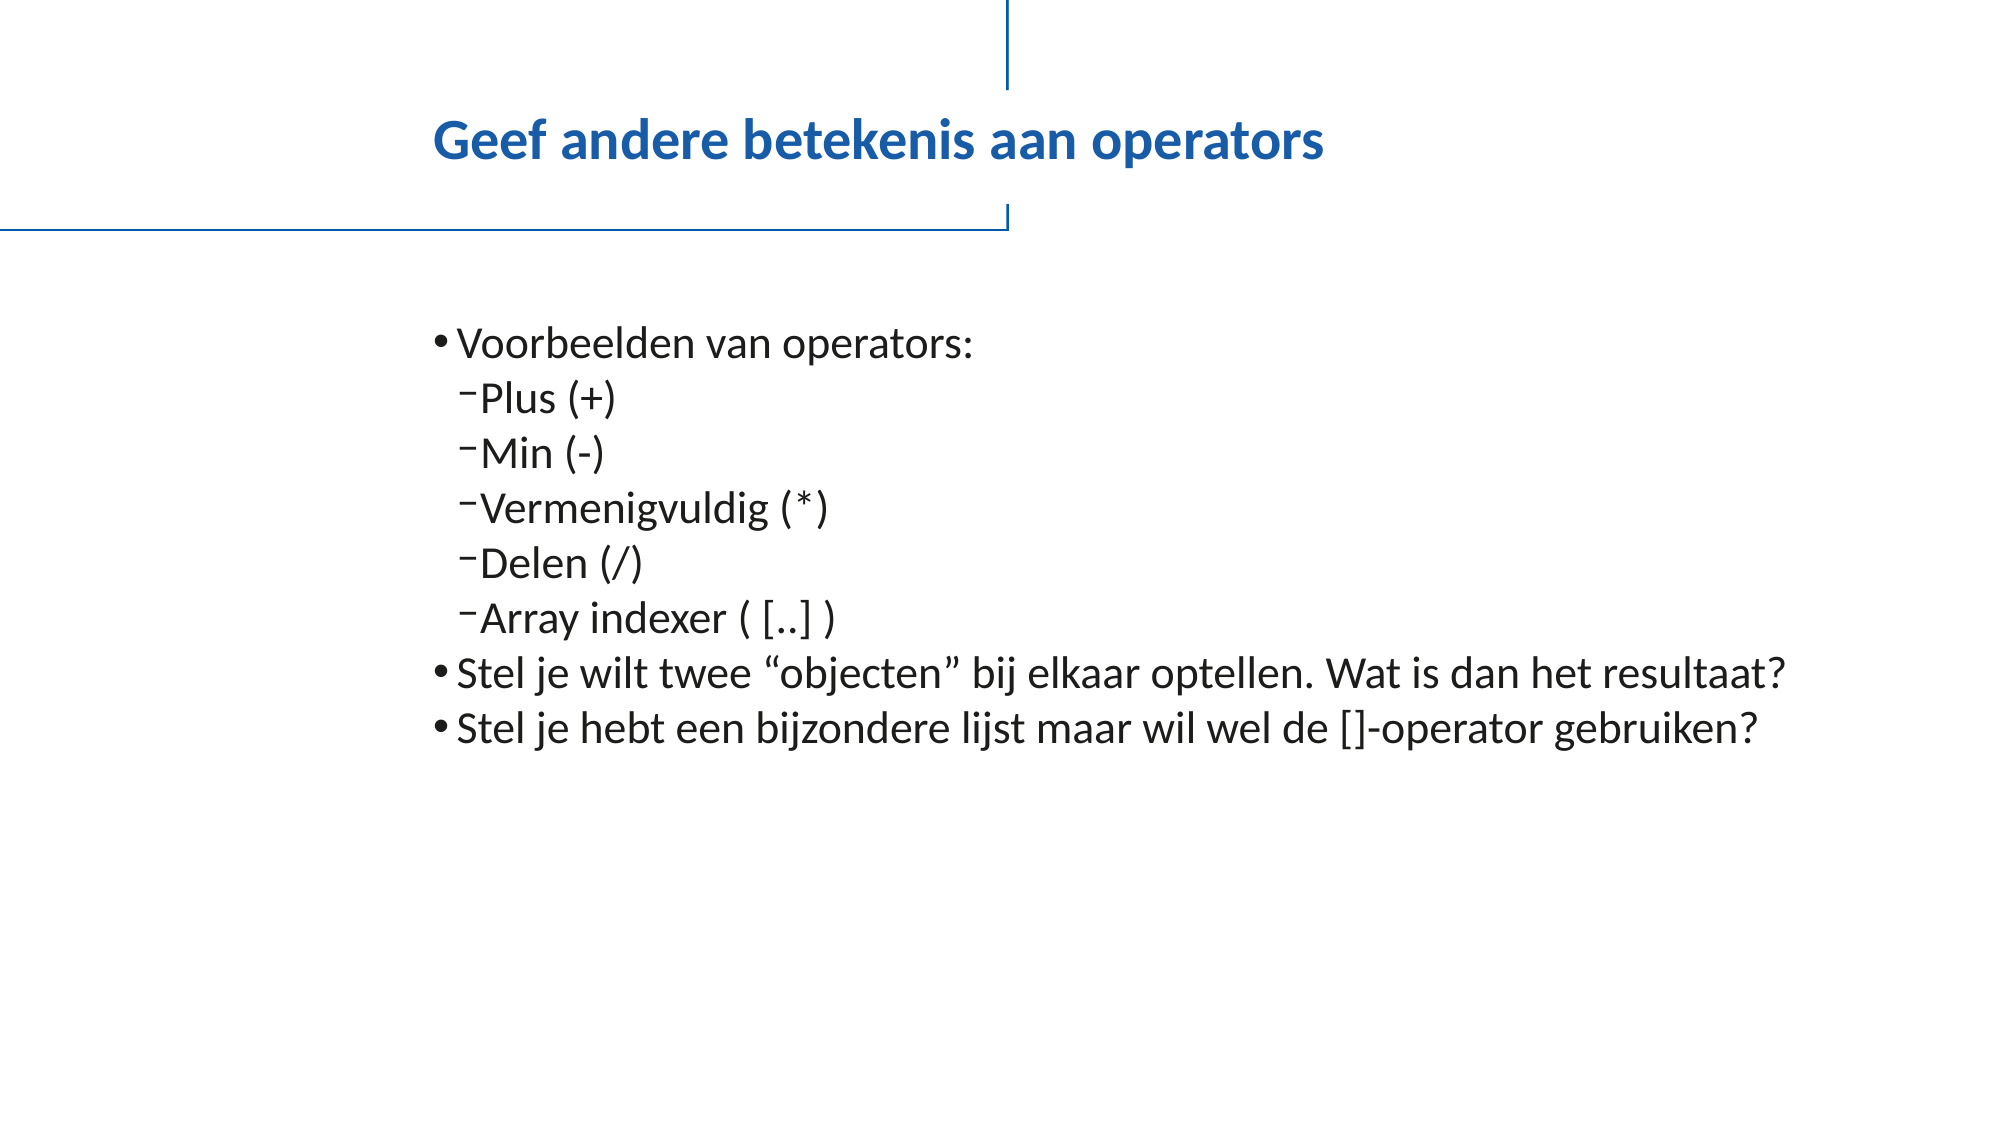

# Geef andere betekenis aan operators
Voorbeelden van operators:
Plus (+)
Min (-)
Vermenigvuldig (*)
Delen (/)
Array indexer ( [..] )
Stel je wilt twee “objecten” bij elkaar optellen. Wat is dan het resultaat?
Stel je hebt een bijzondere lijst maar wil wel de []-operator gebruiken?